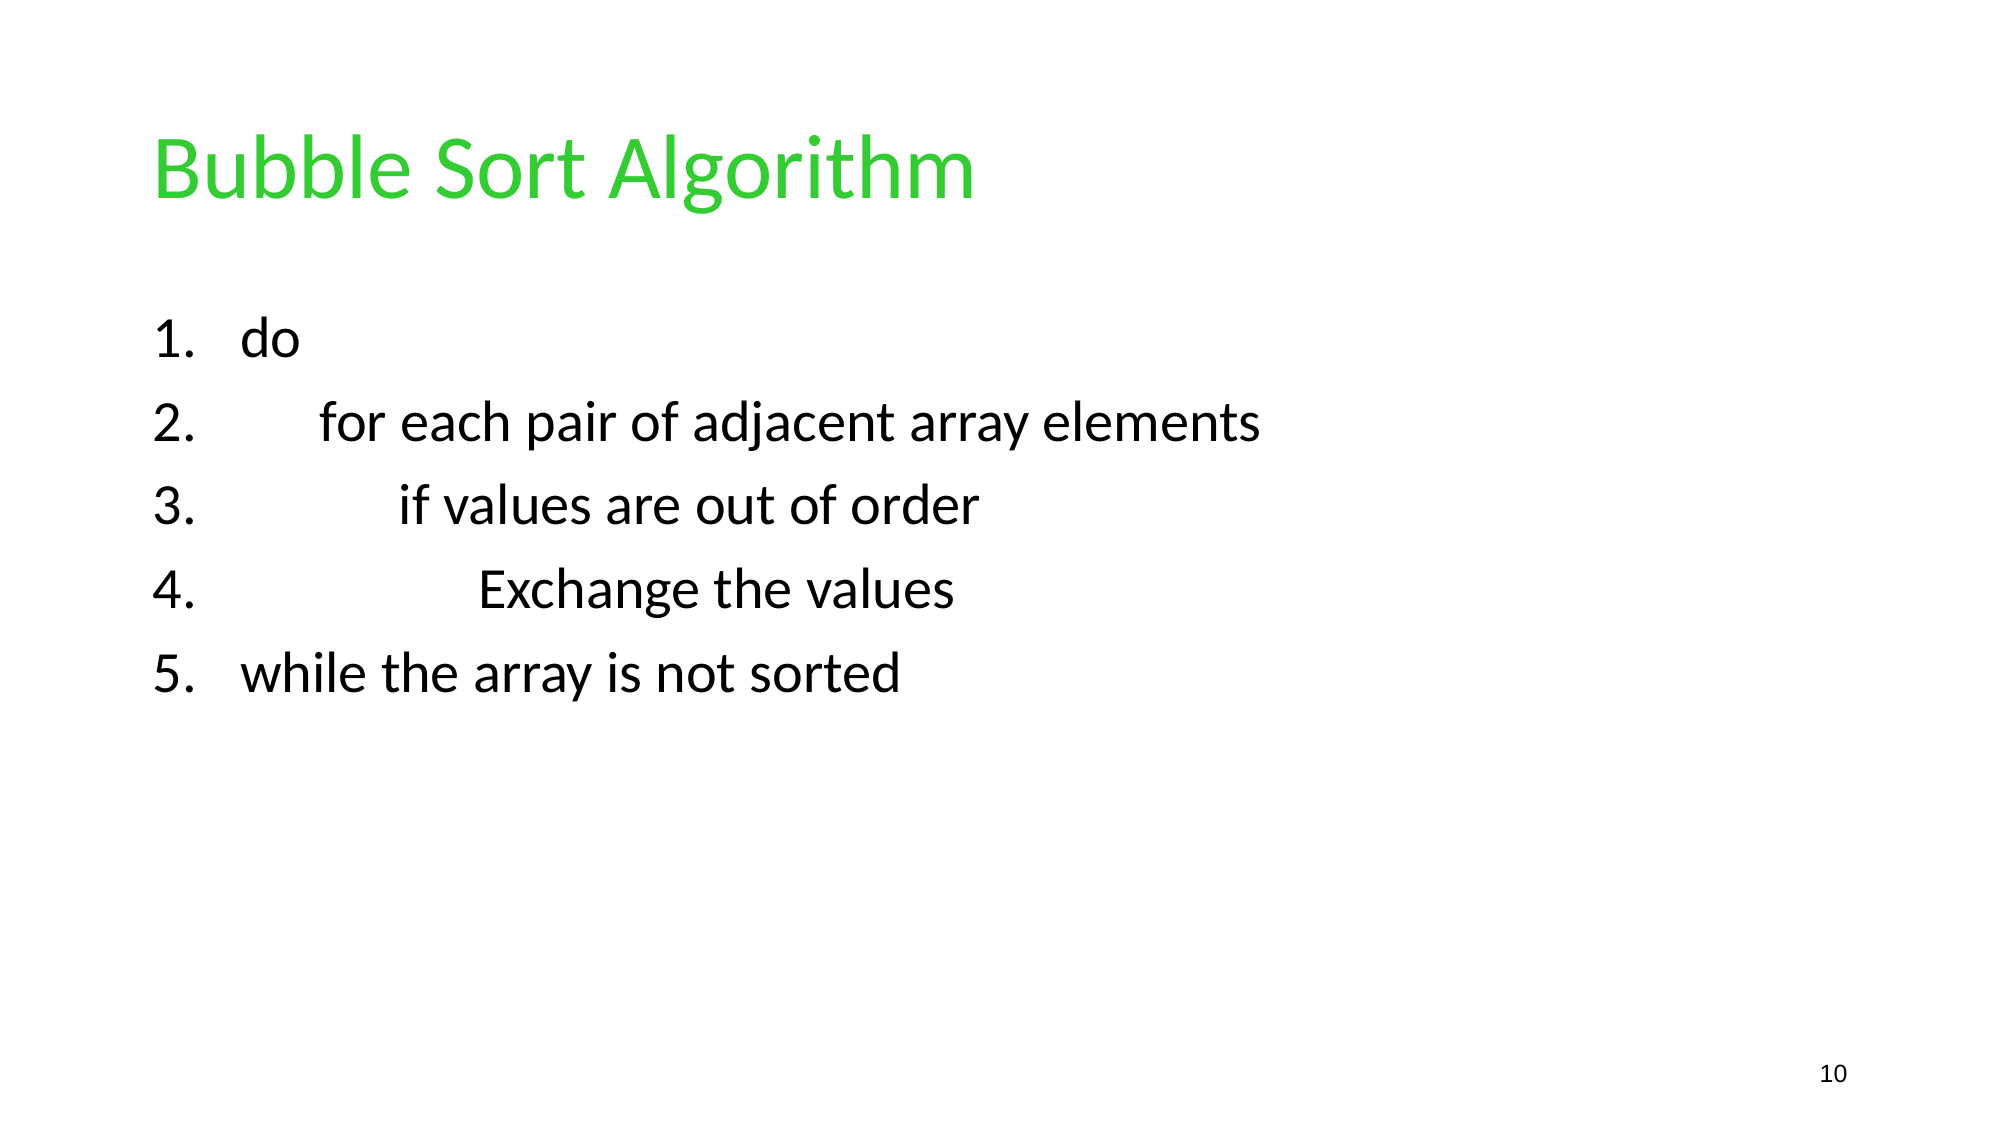

# Bubble Sort Algorithm
do
      for each pair of adjacent array elements
            if values are out of order
                  Exchange the values
while the array is not sorted
10